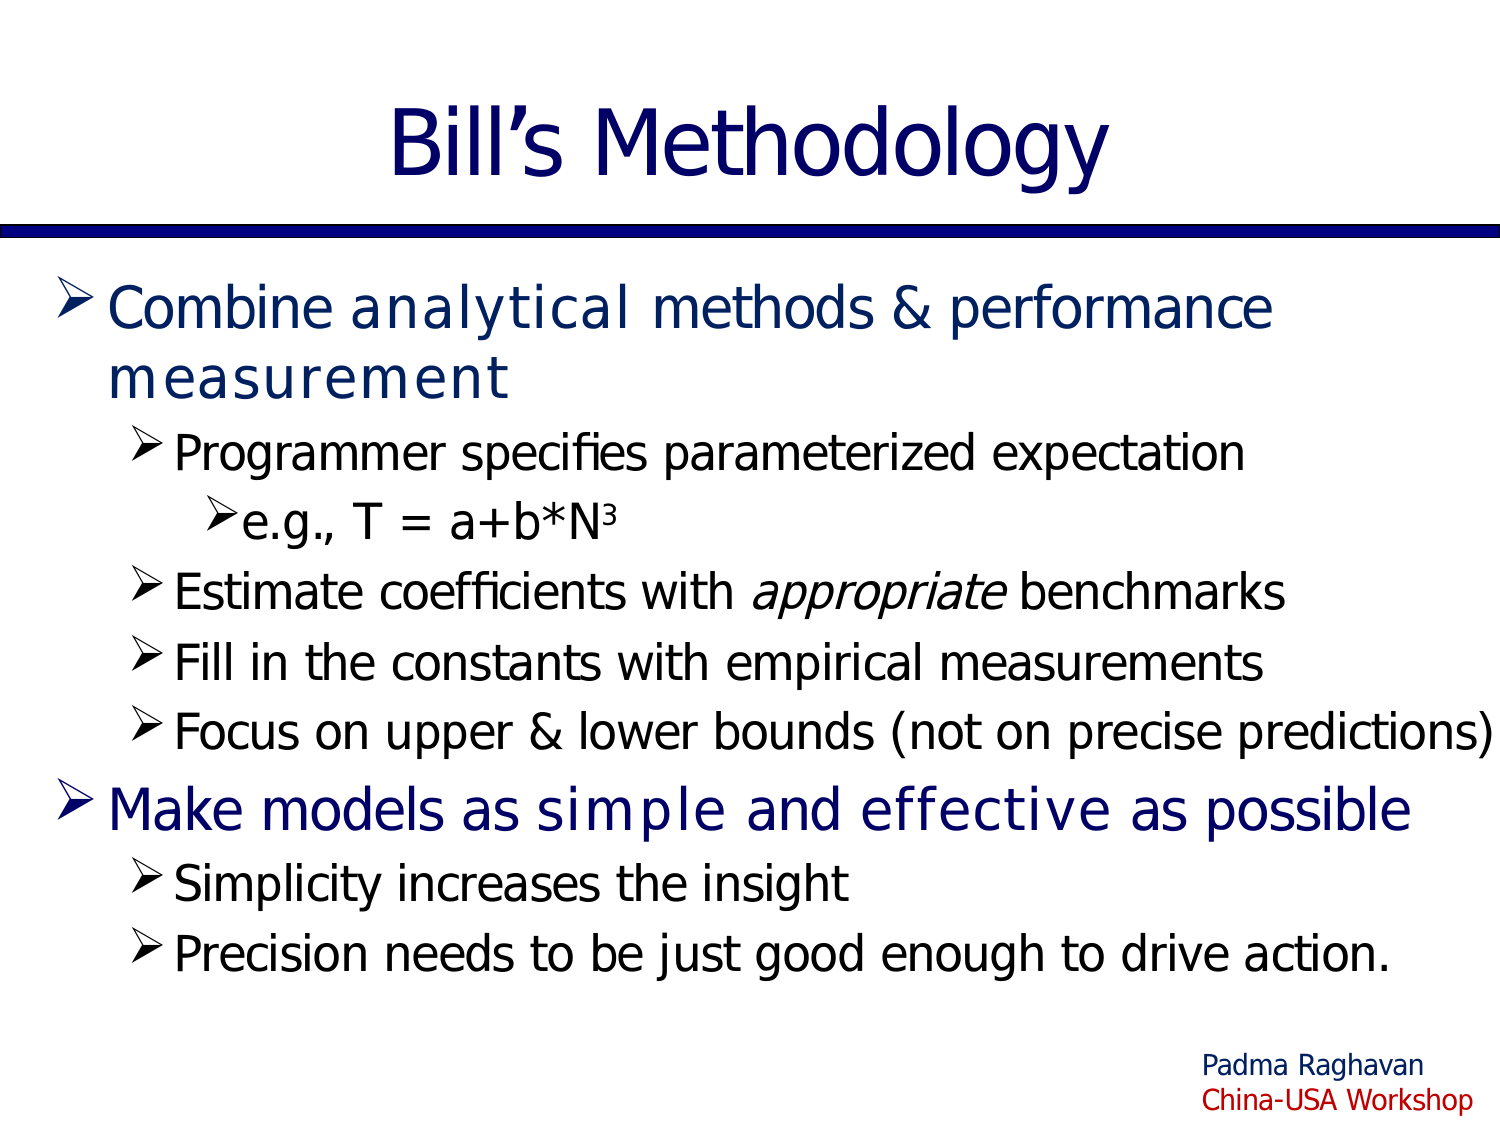

# Bill’s Methodology
Combine analytical methods & performance measurement
Programmer specifies parameterized expectation
e.g., T = a+b*N3
Estimate coefficients with appropriate benchmarks
Fill in the constants with empirical measurements
Focus on upper & lower bounds (not on precise predictions)
Make models as simple and effective as possible
Simplicity increases the insight
Precision needs to be just good enough to drive action.